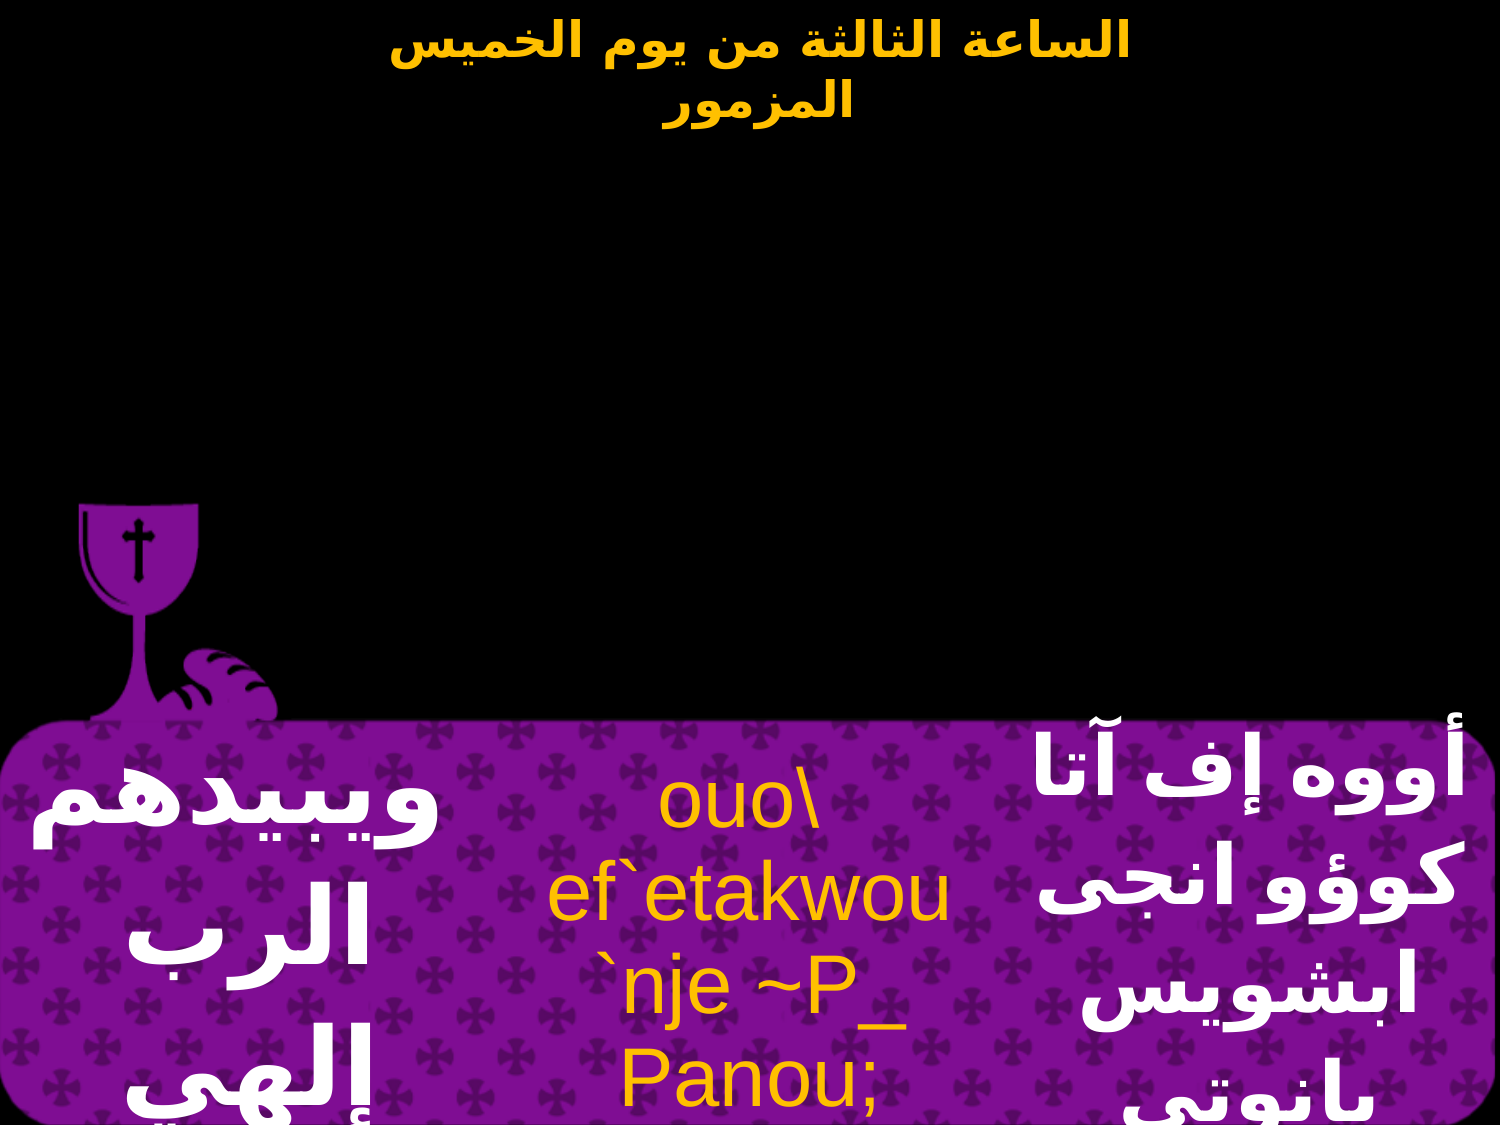

| ويبيدهم الرب إلهي | ouo\ ef`etakwou `nje ~P\_ Panou; | أووه إف آتا كوؤو انجى ابشويس بانوتى |
| --- | --- | --- |